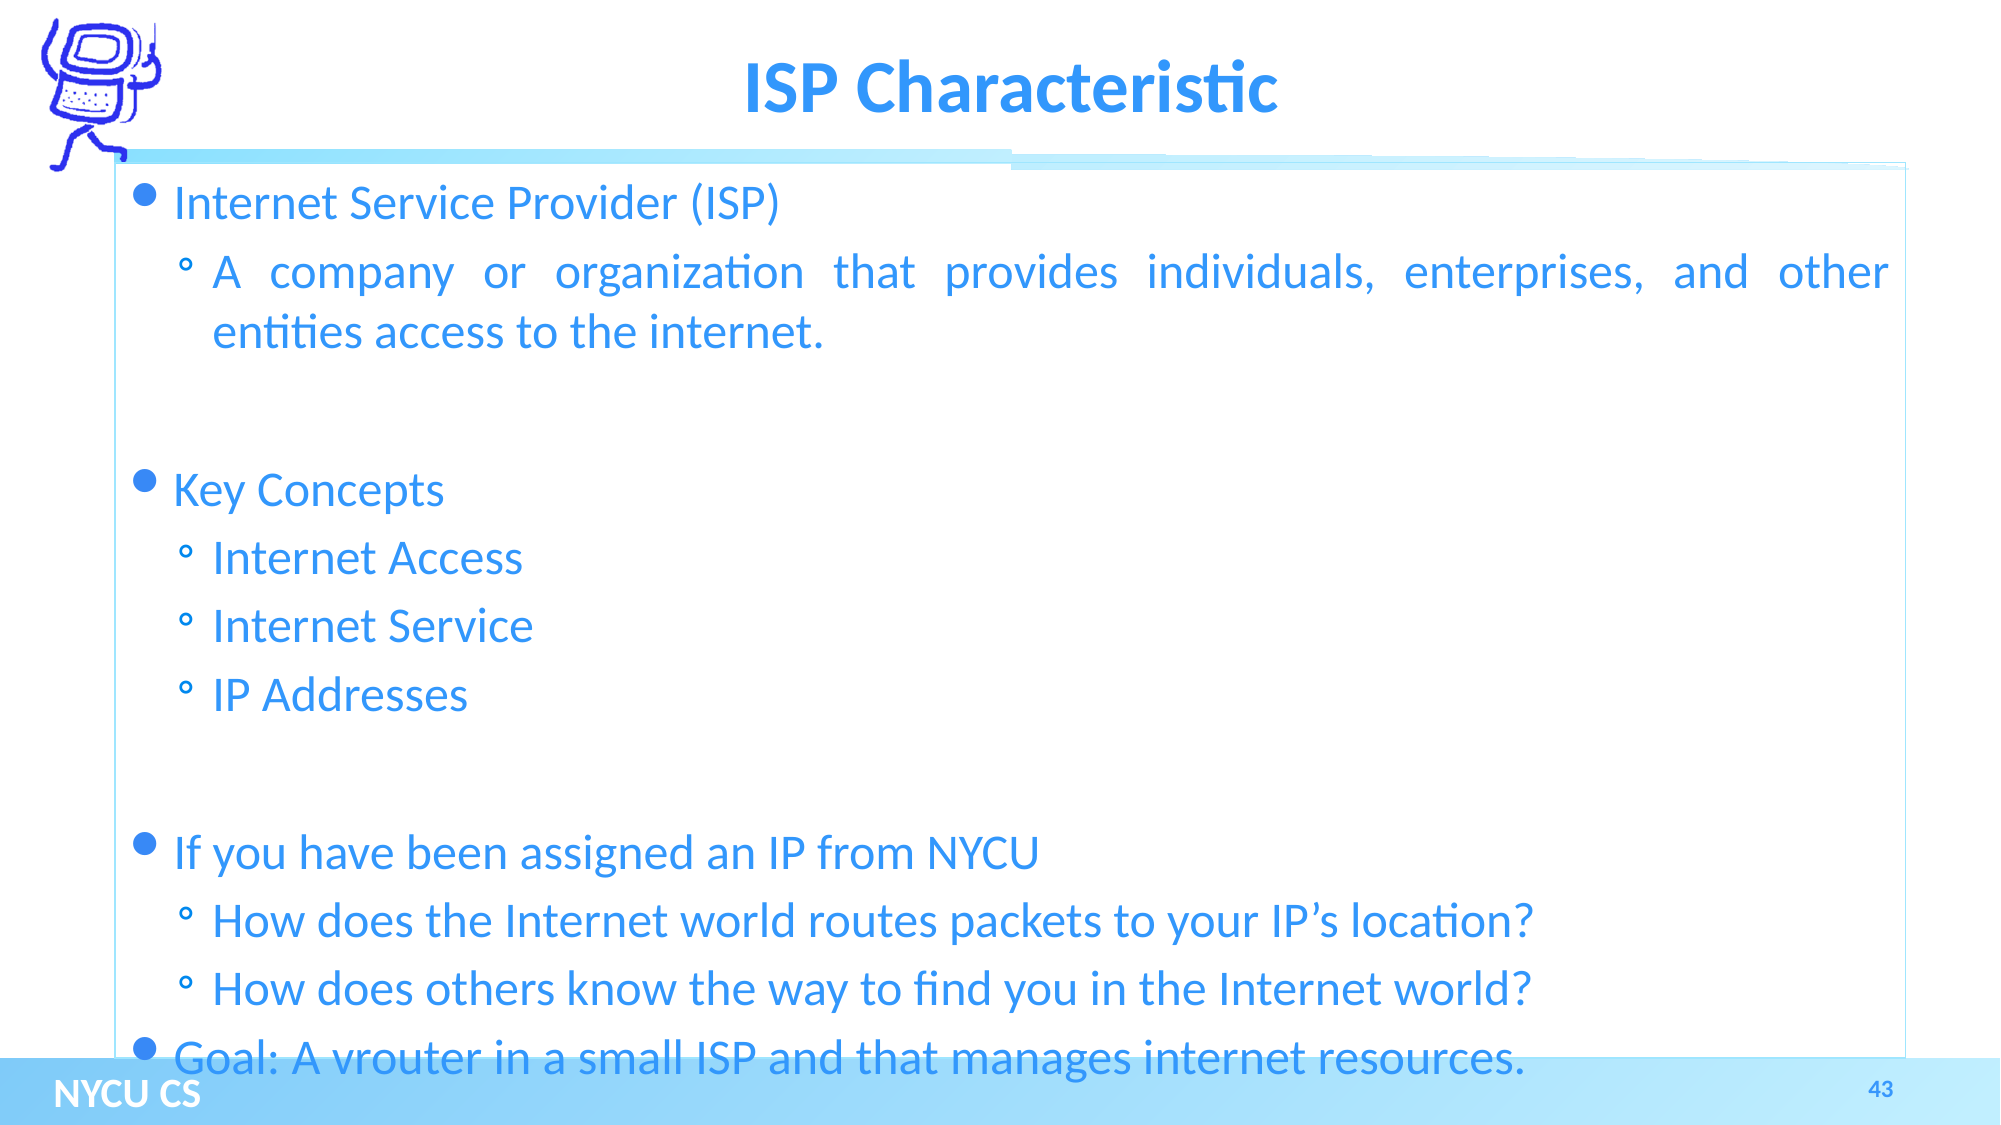

# ISP Characteristic
Internet Service Provider (ISP)
A company or organization that provides individuals, enterprises, and other entities access to the internet.

Key Concepts
Internet Access
Internet Service
IP Addresses

If you have been assigned an IP from NYCU
How does the Internet world routes packets to your IP’s location?
How does others know the way to find you in the Internet world?
Goal: A vrouter in a small ISP and that manages internet resources.